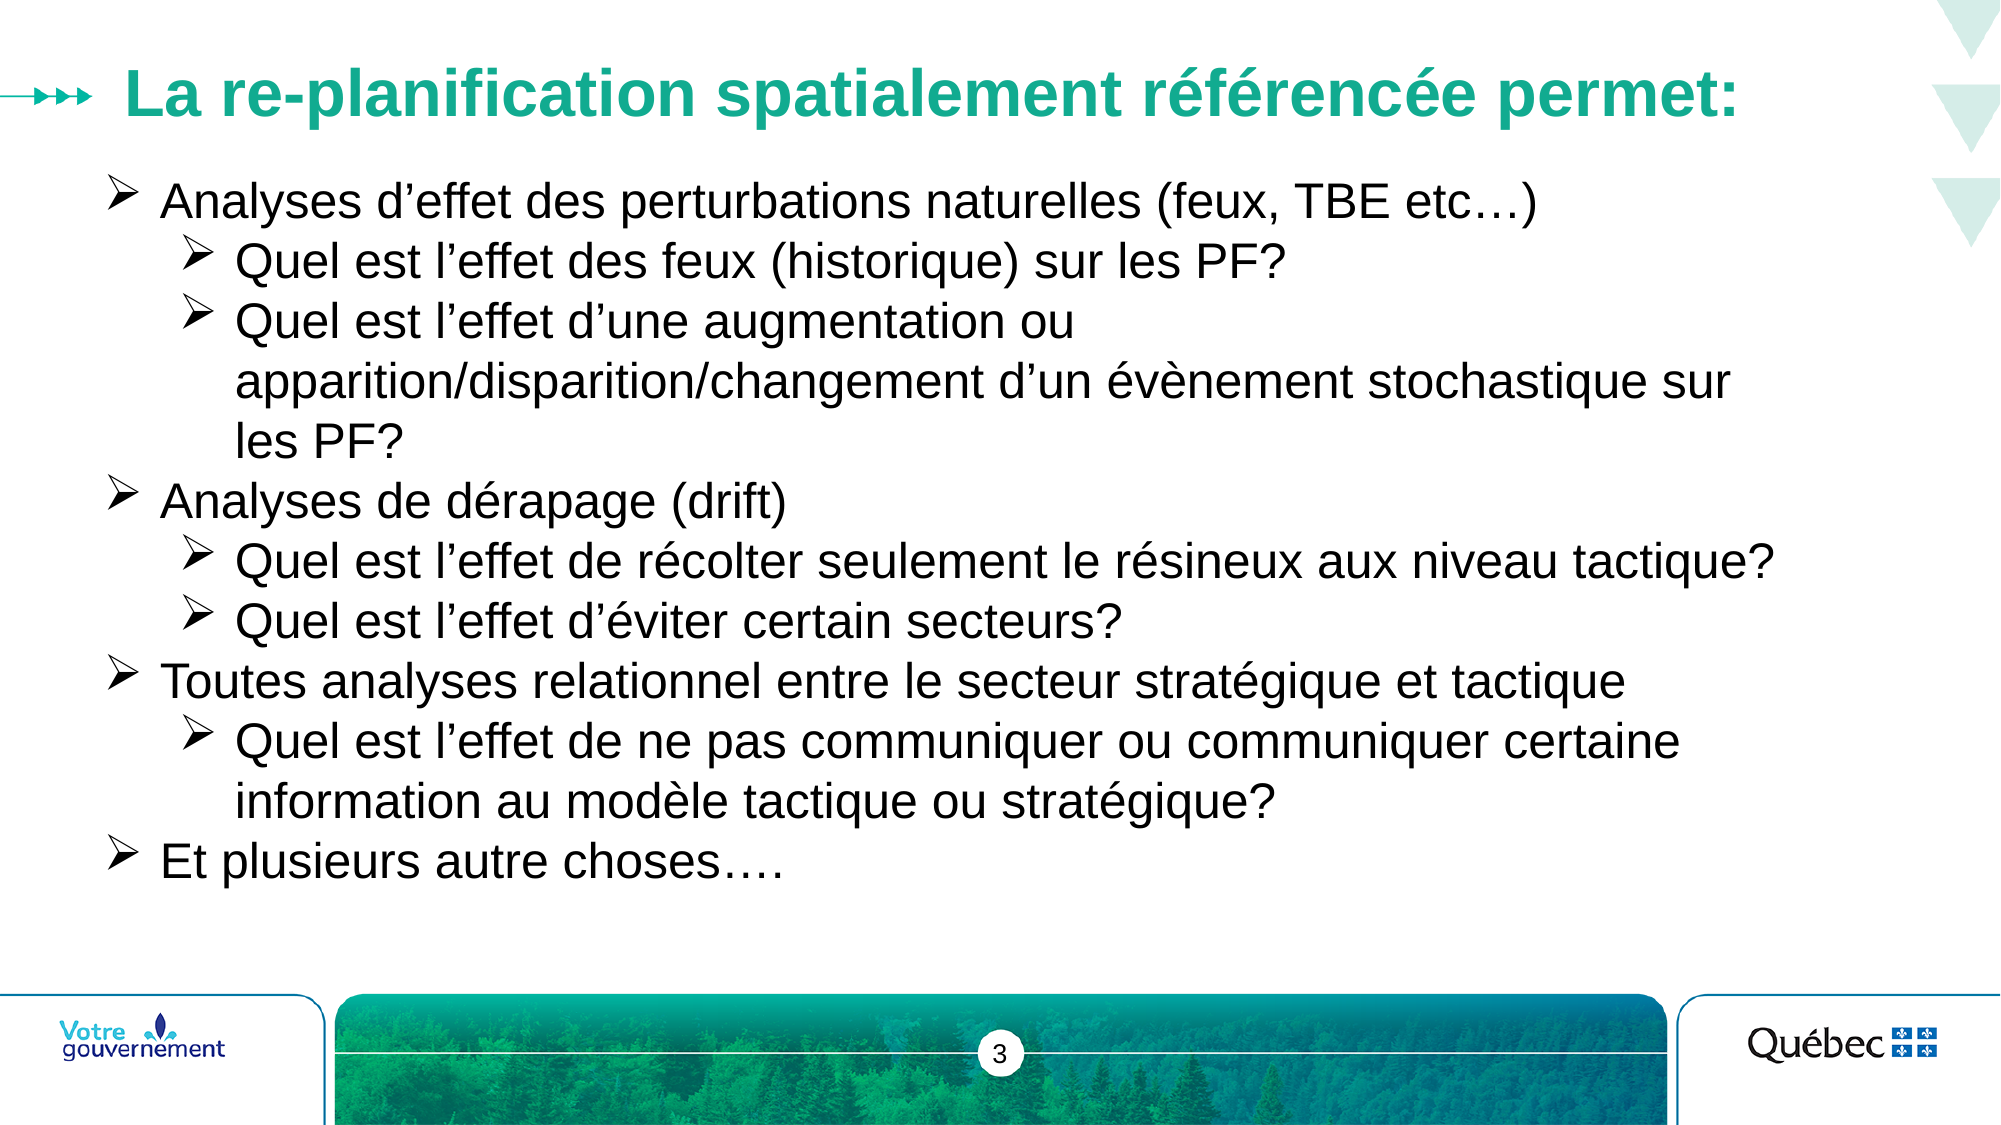

# La re-planification spatialement référencée permet:
Analyses d’effet des perturbations naturelles (feux, TBE etc…)
Quel est l’effet des feux (historique) sur les PF?
Quel est l’effet d’une augmentation ou apparition/disparition/changement d’un évènement stochastique sur les PF?
Analyses de dérapage (drift)
Quel est l’effet de récolter seulement le résineux aux niveau tactique?
Quel est l’effet d’éviter certain secteurs?
Toutes analyses relationnel entre le secteur stratégique et tactique
Quel est l’effet de ne pas communiquer ou communiquer certaine information au modèle tactique ou stratégique?
Et plusieurs autre choses….
3